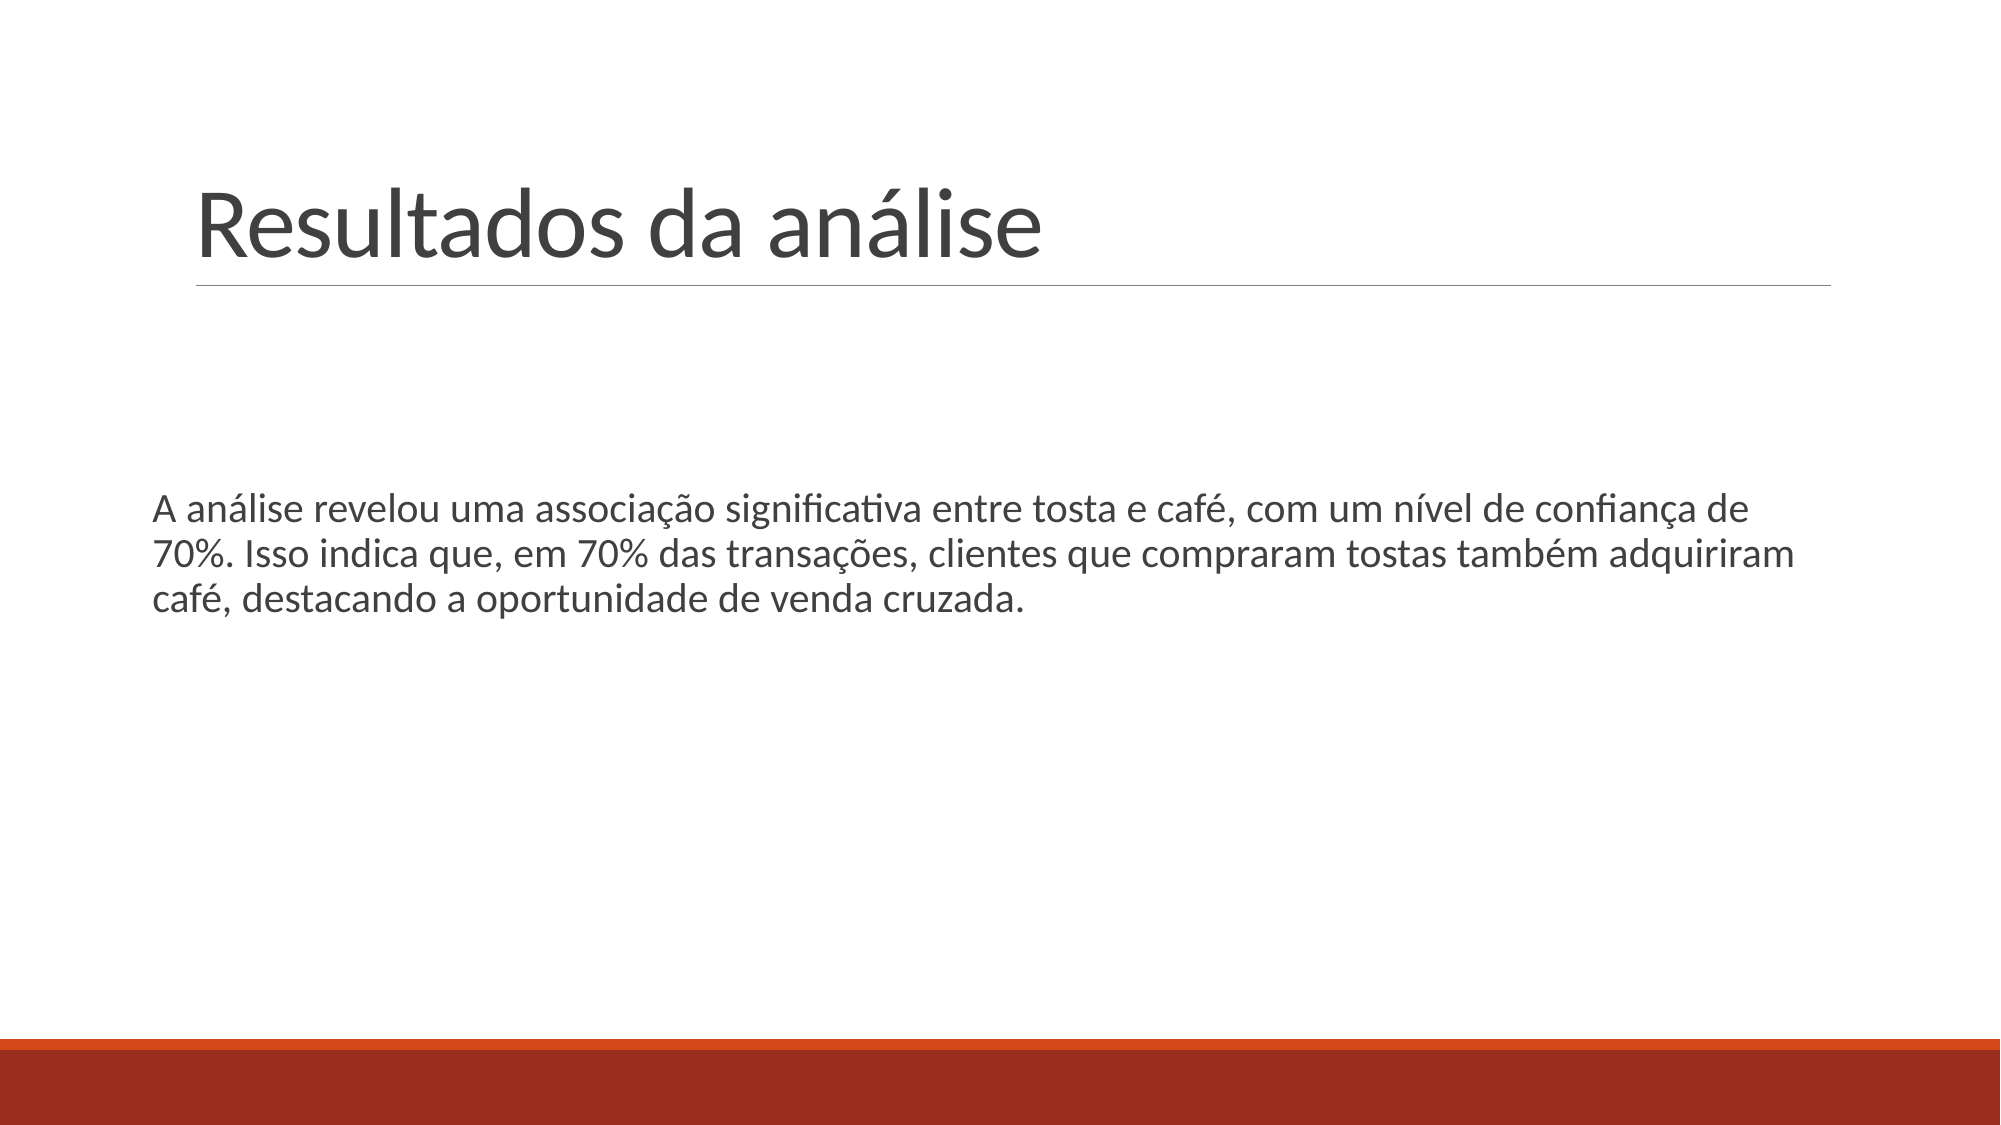

# Resultados da análise
A análise revelou uma associação significativa entre tosta e café, com um nível de confiança de 70%. Isso indica que, em 70% das transações, clientes que compraram tostas também adquiriram café, destacando a oportunidade de venda cruzada.